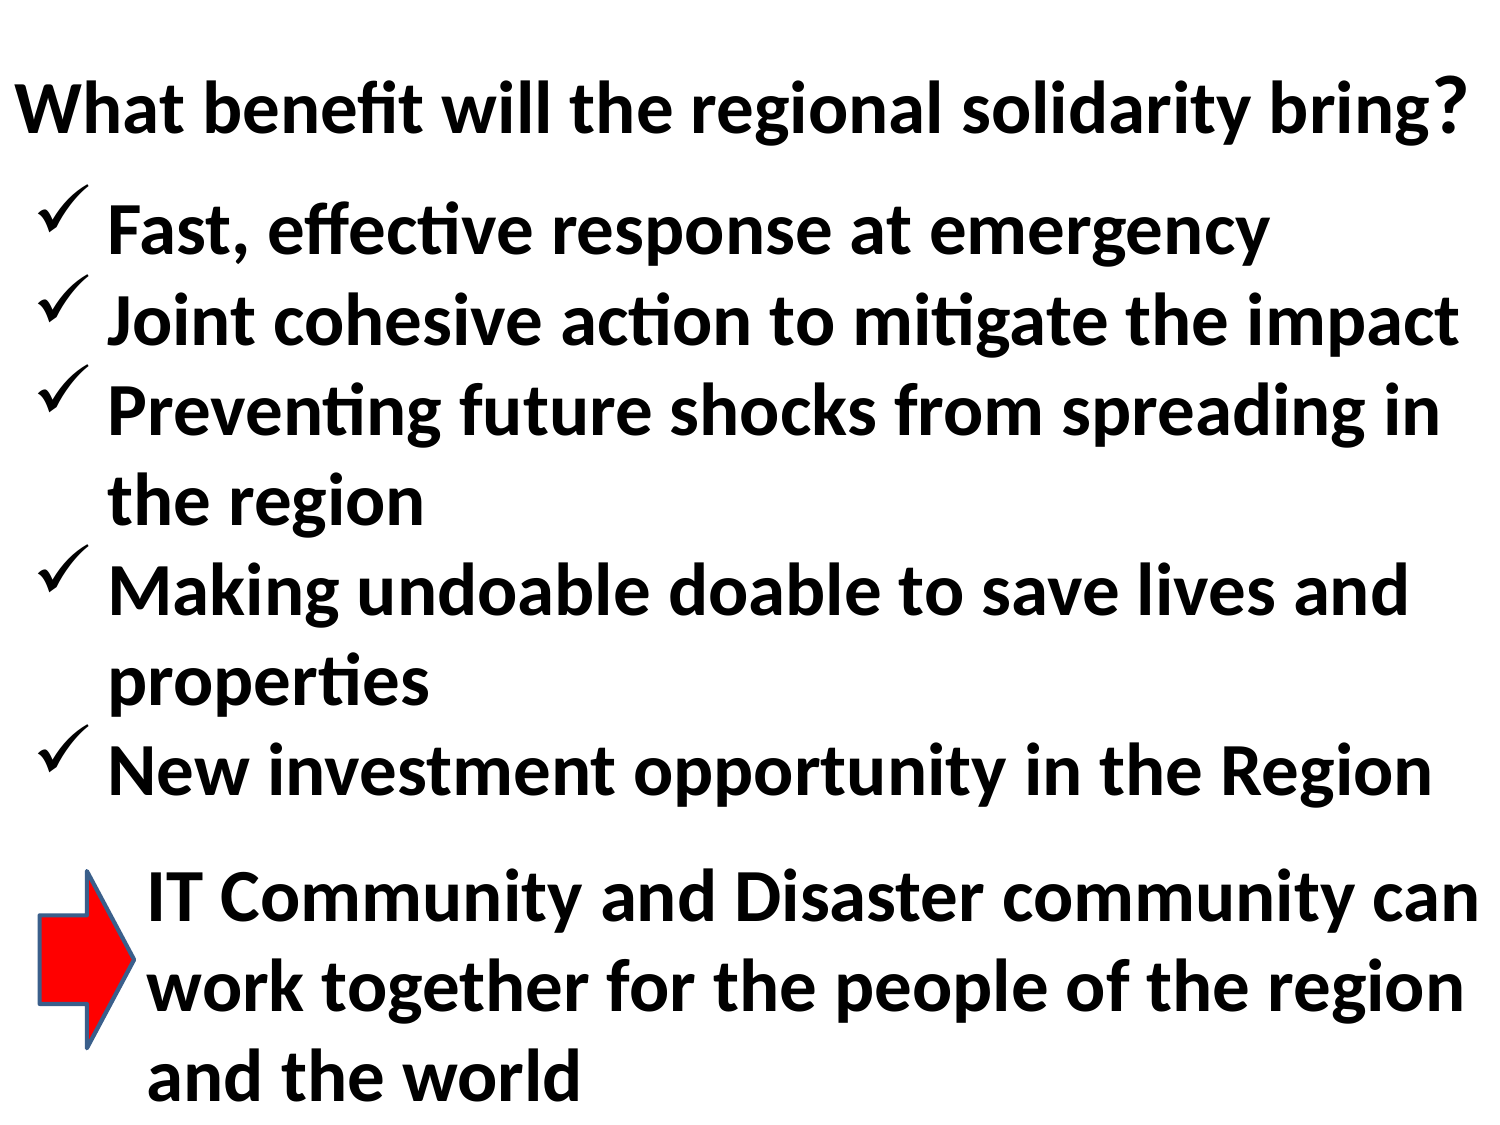

What benefit will the regional solidarity bring?
Fast, effective response at emergency
Joint cohesive action to mitigate the impact
Preventing future shocks from spreading in the region
Making undoable doable to save lives and properties
New investment opportunity in the Region
IT Community and Disaster community can work together for the people of the region and the world